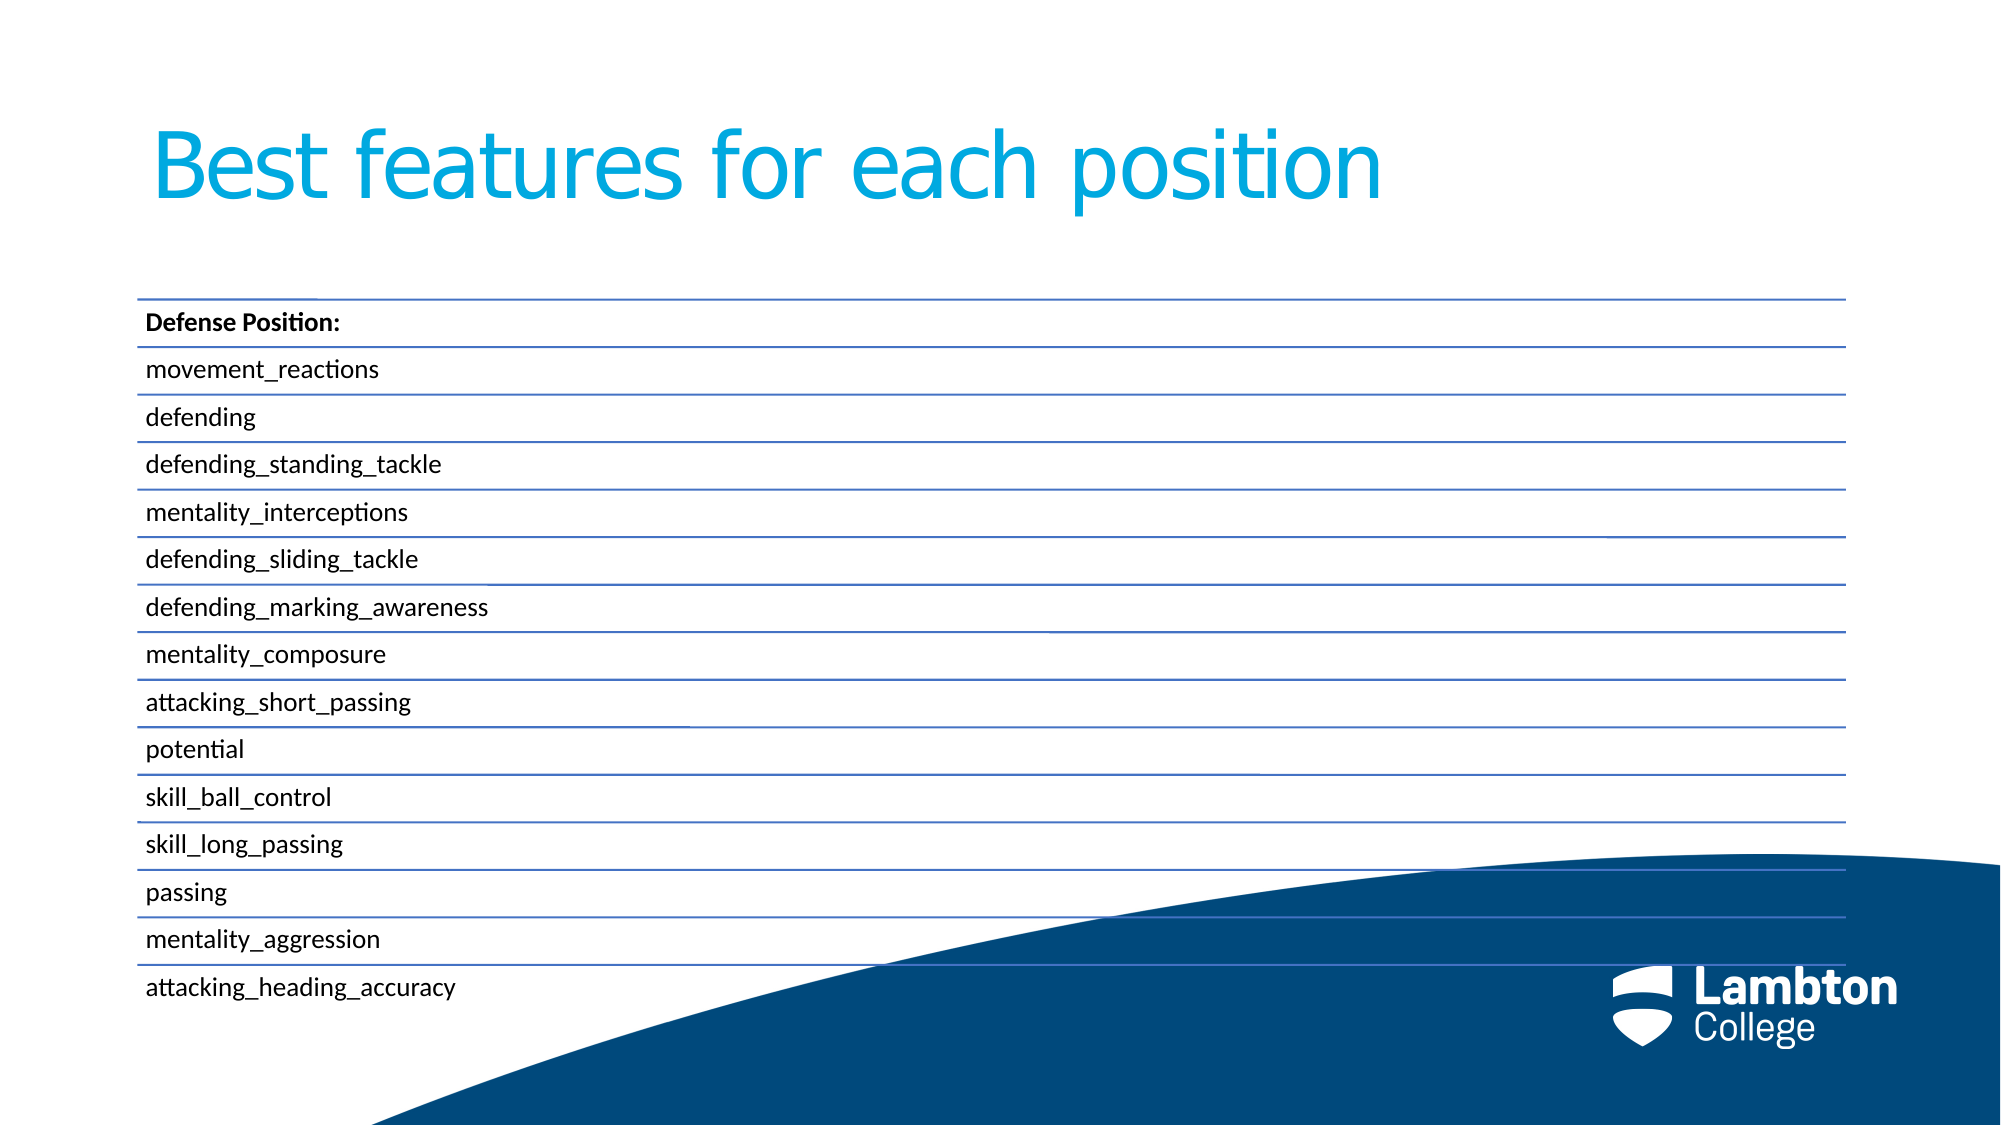

# Best features for each position
Defense Position:
movement_reactions
defending
defending_standing_tackle
mentality_interceptions
defending_sliding_tackle
defending_marking_awareness
mentality_composure
attacking_short_passing
potential
skill_ball_control
skill_long_passing
passing
mentality_aggression
attacking_heading_accuracy